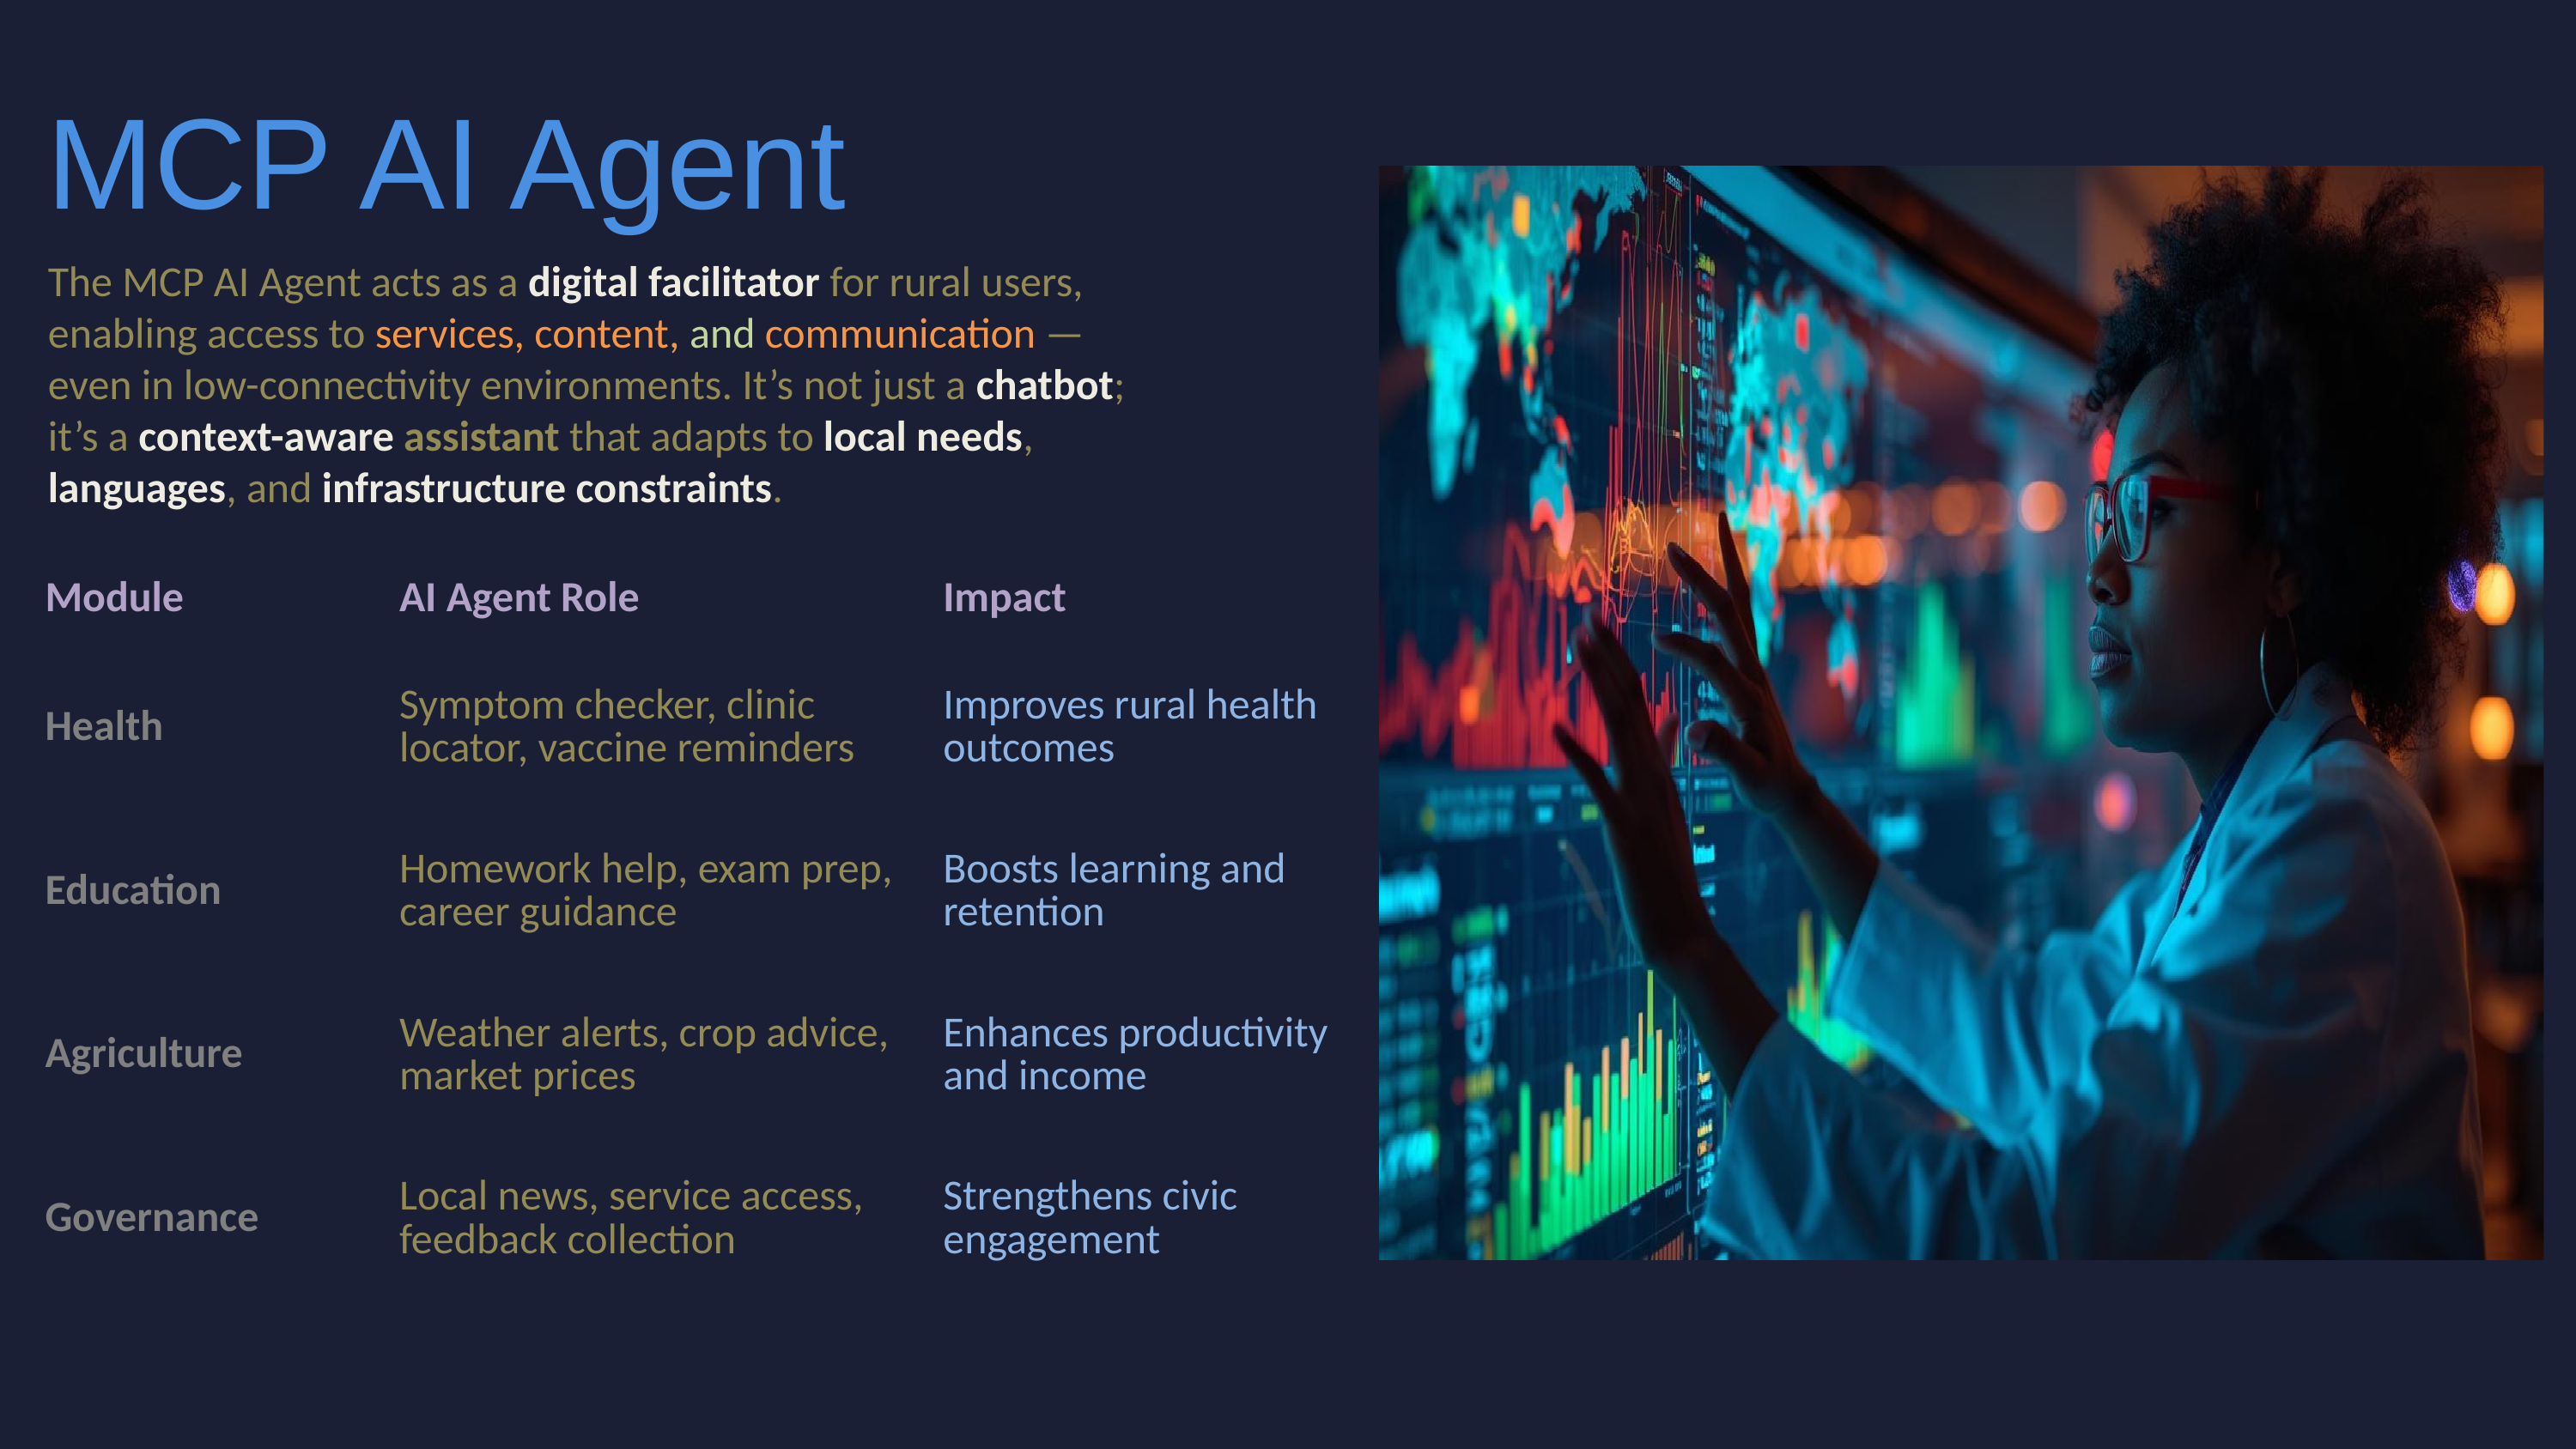

MCP AI Agent

The MCP AI Agent acts as a digital facilitator for rural users, enabling access to services, content, and communication — even in low-connectivity environments. It’s not just a chatbot; it’s a context-aware assistant that adapts to local needs, languages, and infrastructure constraints.
| Module | AI Agent Role | Impact |
| --- | --- | --- |
| Health | Symptom checker, clinic locator, vaccine reminders | Improves rural health outcomes |
| Education | Homework help, exam prep, career guidance | Boosts learning and retention |
| Agriculture | Weather alerts, crop advice, market prices | Enhances productivity and income |
| Governance | Local news, service access, feedback collection | Strengthens civic engagement |